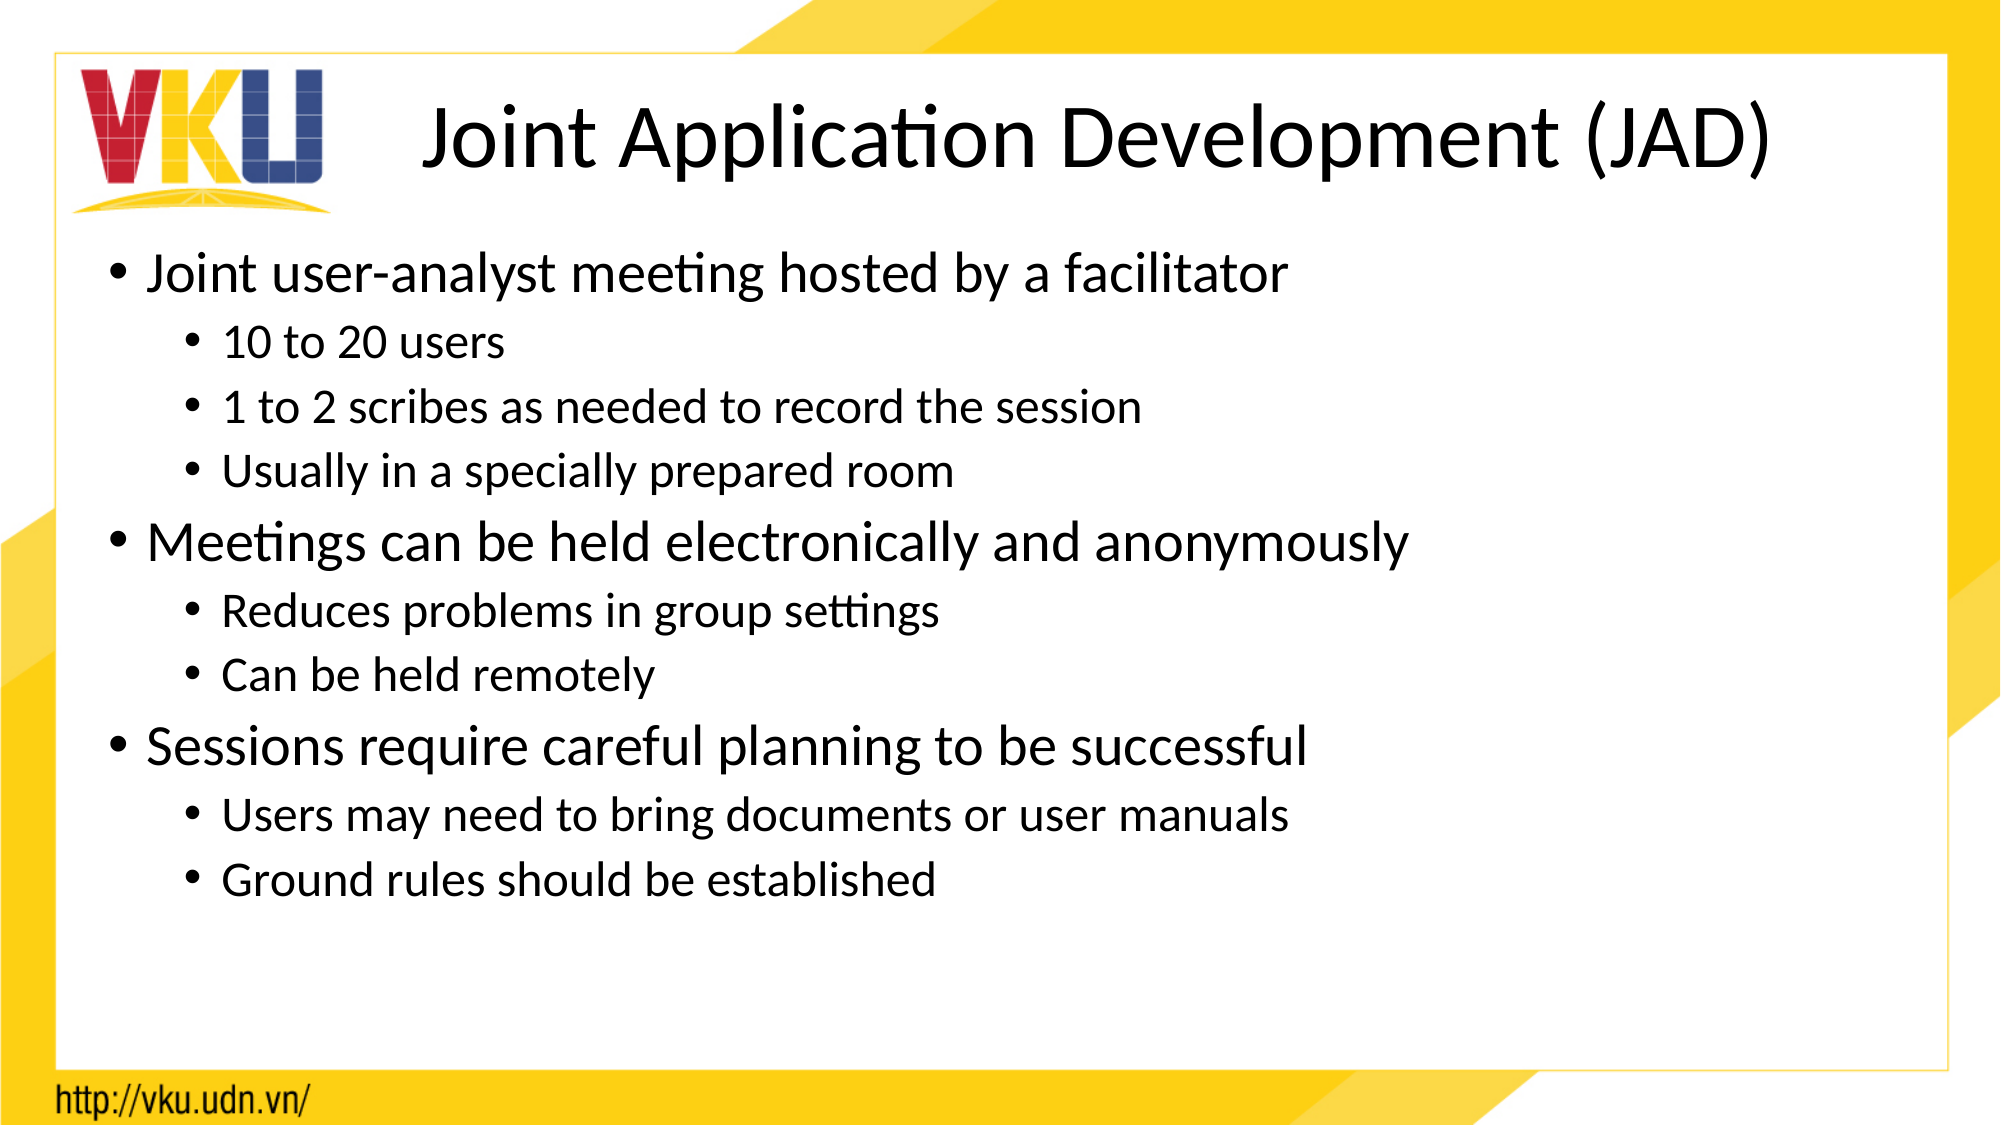

# Joint Application Development (JAD)
Joint user-analyst meeting hosted by a facilitator
10 to 20 users
1 to 2 scribes as needed to record the session
Usually in a specially prepared room
Meetings can be held electronically and anonymously
Reduces problems in group settings
Can be held remotely
Sessions require careful planning to be successful
Users may need to bring documents or user manuals
Ground rules should be established